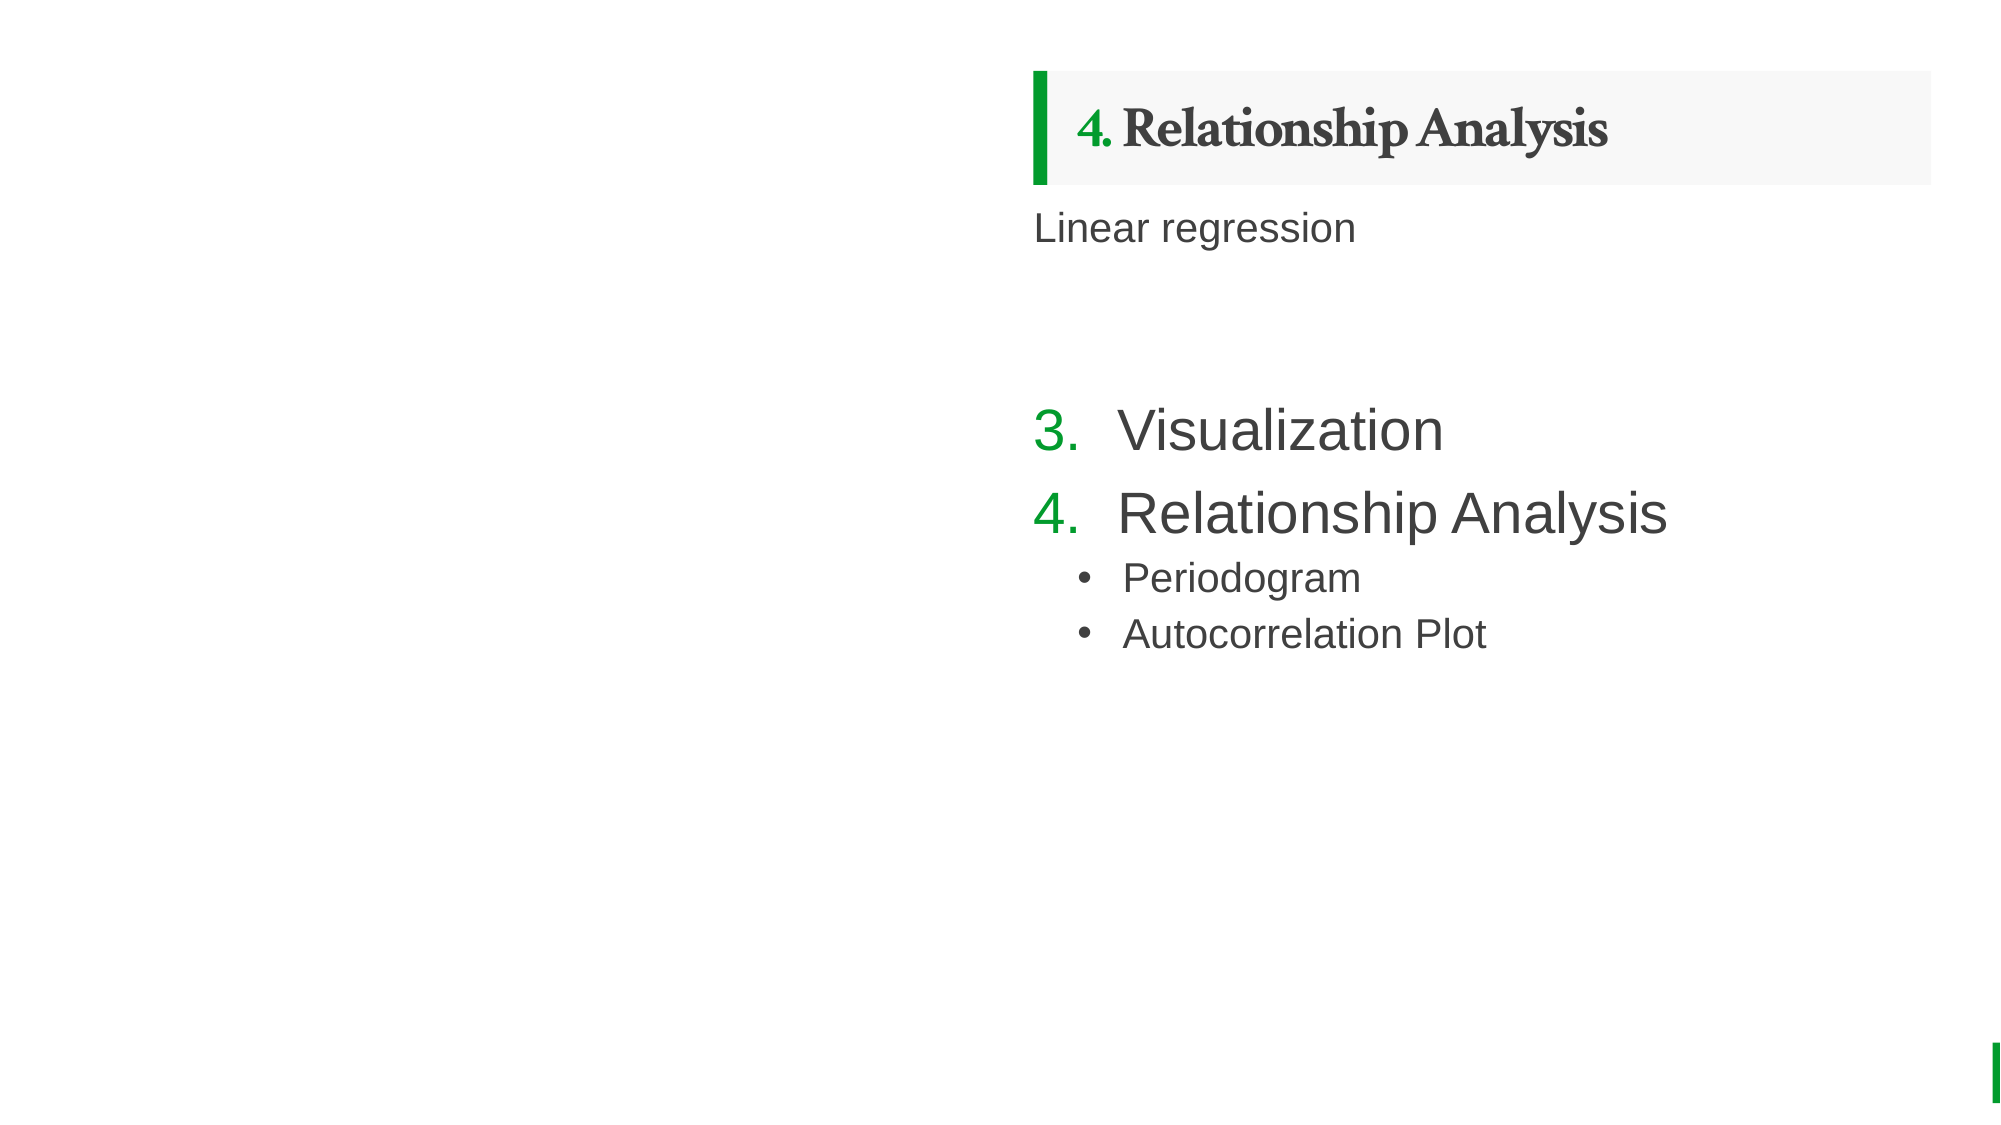

# 4. Relationship Analysis
Linear regression

Visualization
Relationship Analysis
Periodogram
Autocorrelation Plot